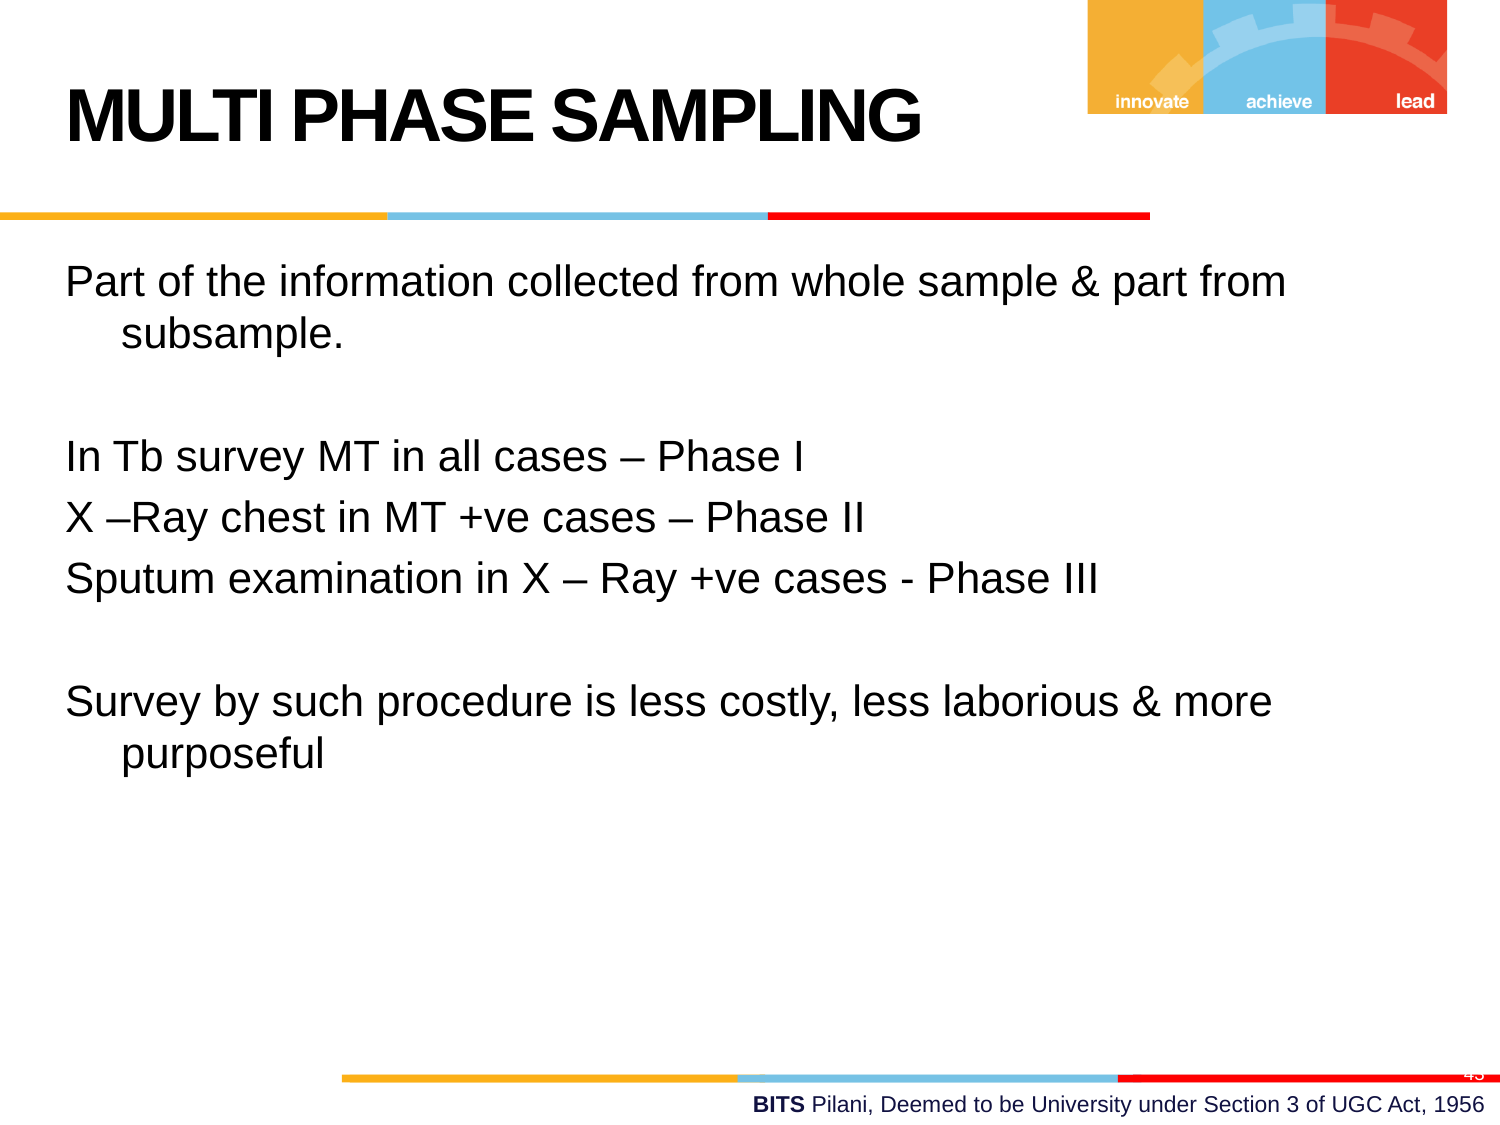

MULTI PHASE SAMPLING
Part of the information collected from whole sample & part from subsample.

In Tb survey MT in all cases – Phase I
X –Ray chest in MT +ve cases – Phase II
Sputum examination in X – Ray +ve cases - Phase III

Survey by such procedure is less costly, less laborious & more purposeful
43